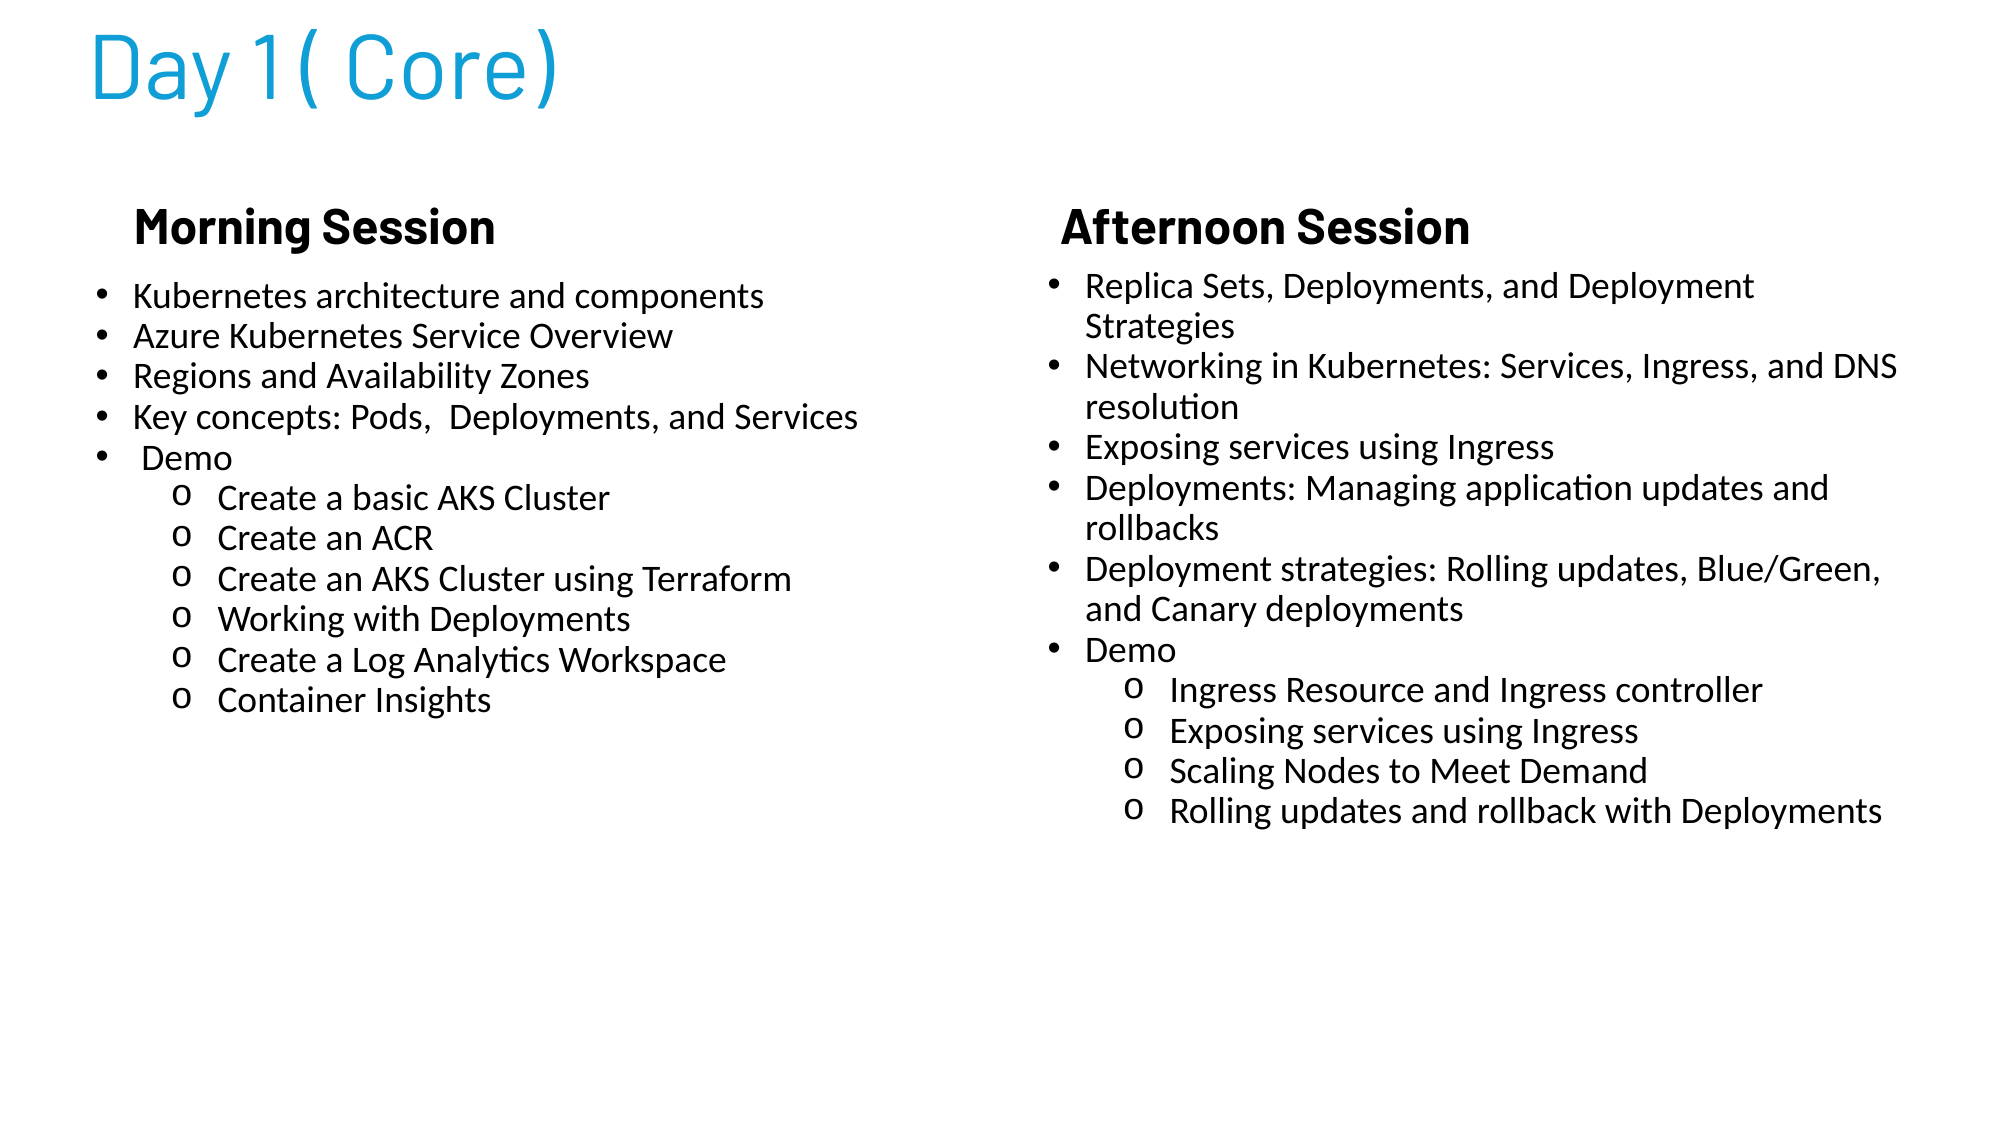

# Day 1 ( Core)
Morning Session
Afternoon Session
Replica Sets, Deployments, and Deployment Strategies
Networking in Kubernetes: Services, Ingress, and DNS resolution
Exposing services using Ingress
Deployments: Managing application updates and rollbacks
Deployment strategies: Rolling updates, Blue/Green, and Canary deployments
Demo
Ingress Resource and Ingress controller
Exposing services using Ingress
Scaling Nodes to Meet Demand
Rolling updates and rollback with Deployments

Kubernetes architecture and components
Azure Kubernetes Service Overview
Regions and Availability Zones
Key concepts: Pods,  Deployments, and Services
 Demo
Create a basic AKS Cluster
Create an ACR
Create an AKS Cluster using Terraform
Working with Deployments
Create a Log Analytics Workspace
Container Insights